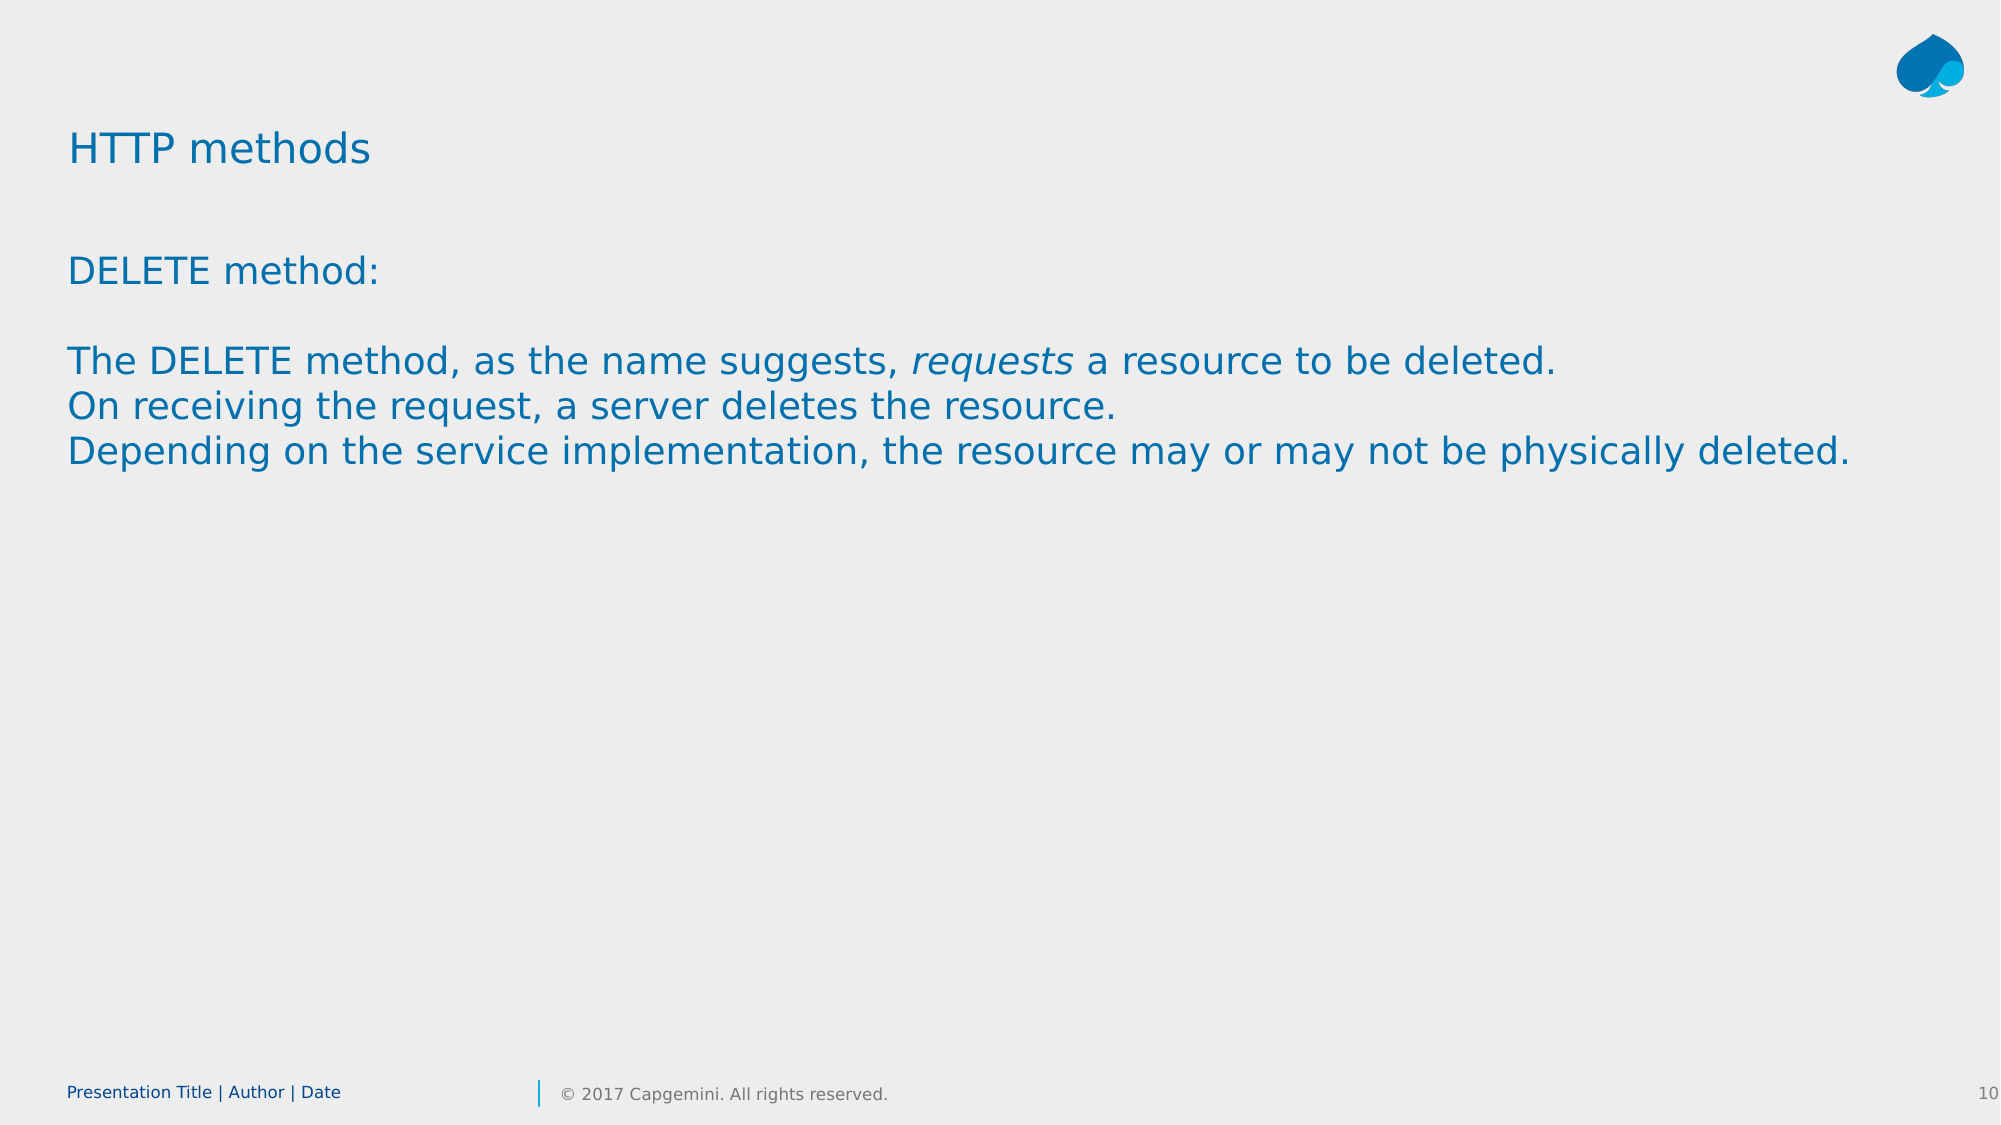

HTTP methods
DELETE method:

The DELETE method, as the name suggests, requests a resource to be deleted.
On receiving the request, a server deletes the resource.
Depending on the service implementation, the resource may or may not be physically deleted.